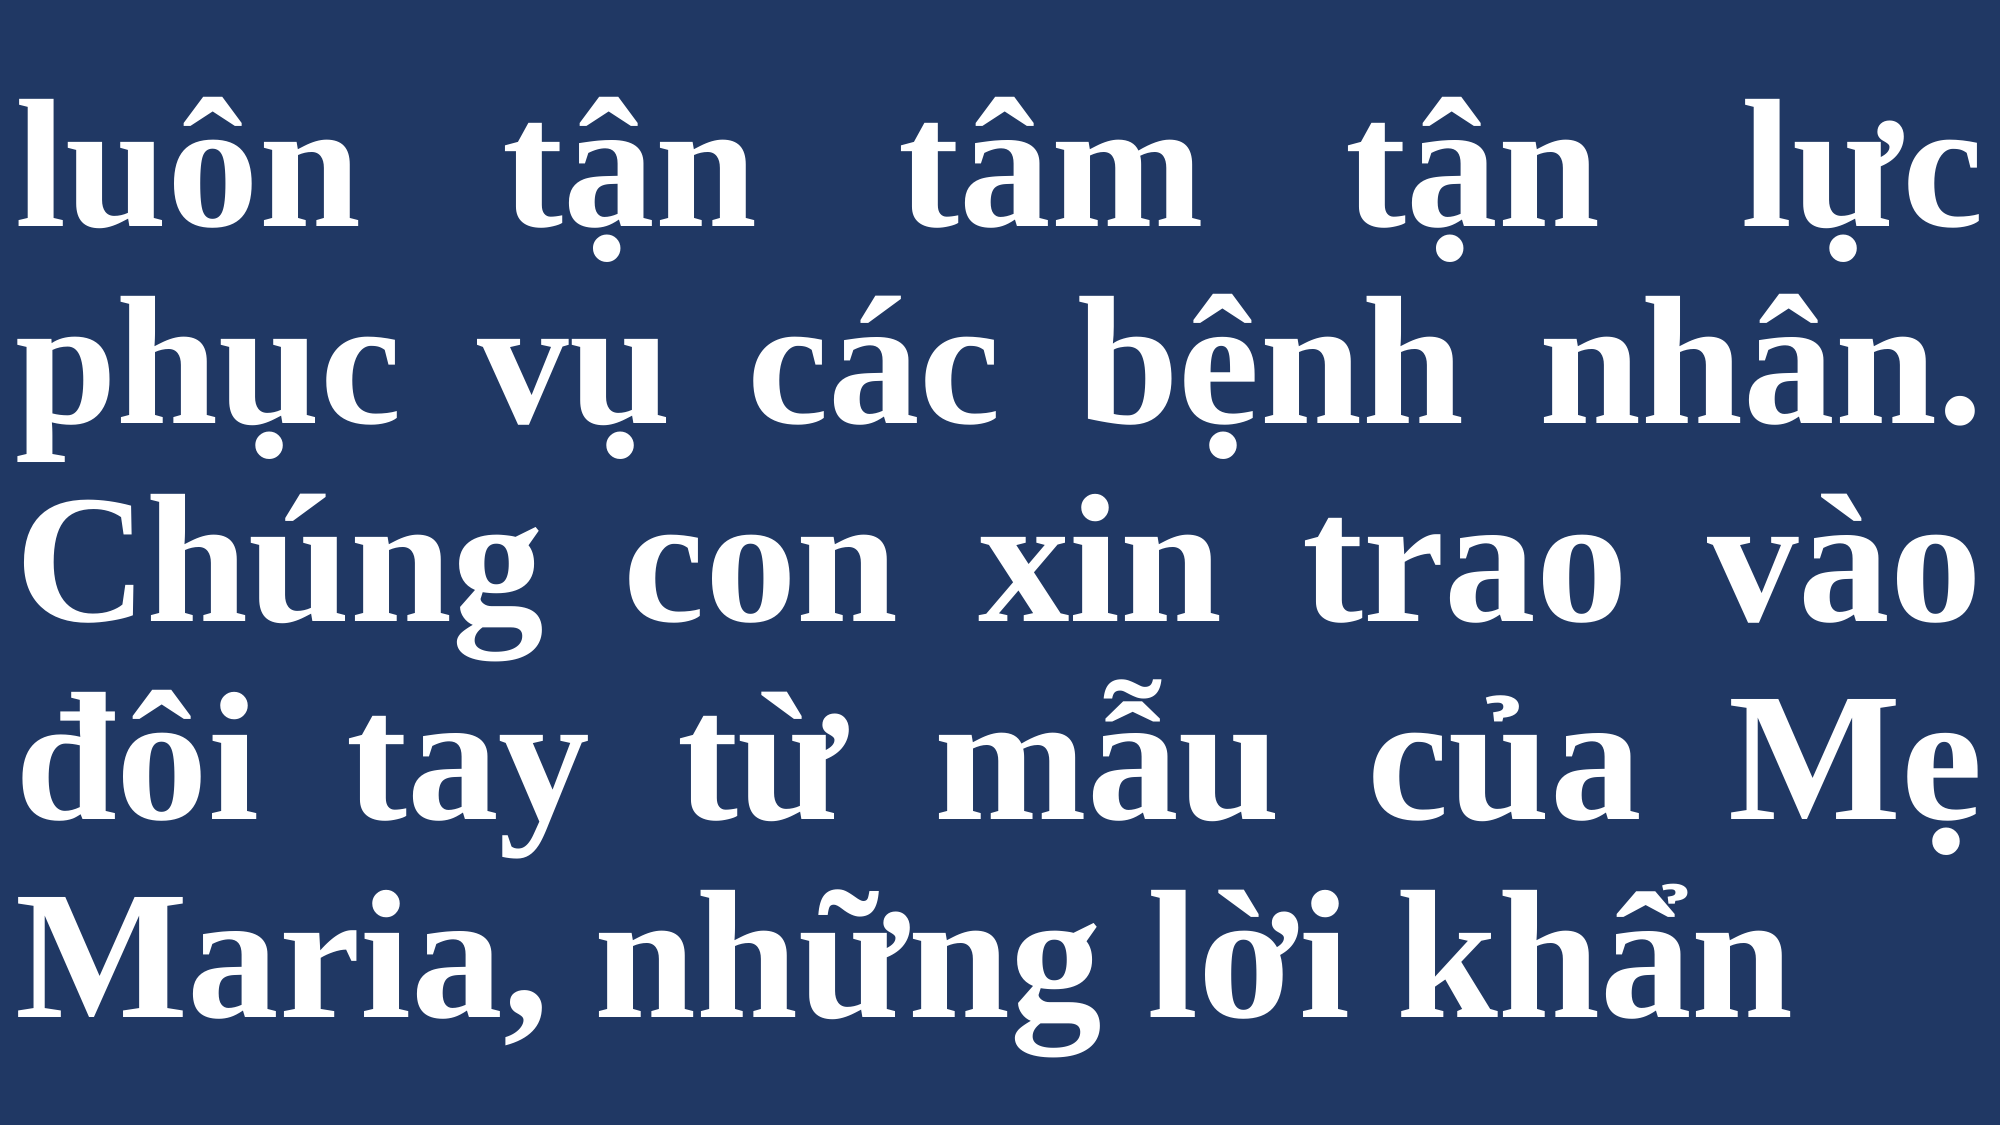

# luôn tận tâm tận lực phục vụ các bệnh nhân. Chúng con xin trao vào đôi tay từ mẫu của Mẹ Maria, những lời khẩn